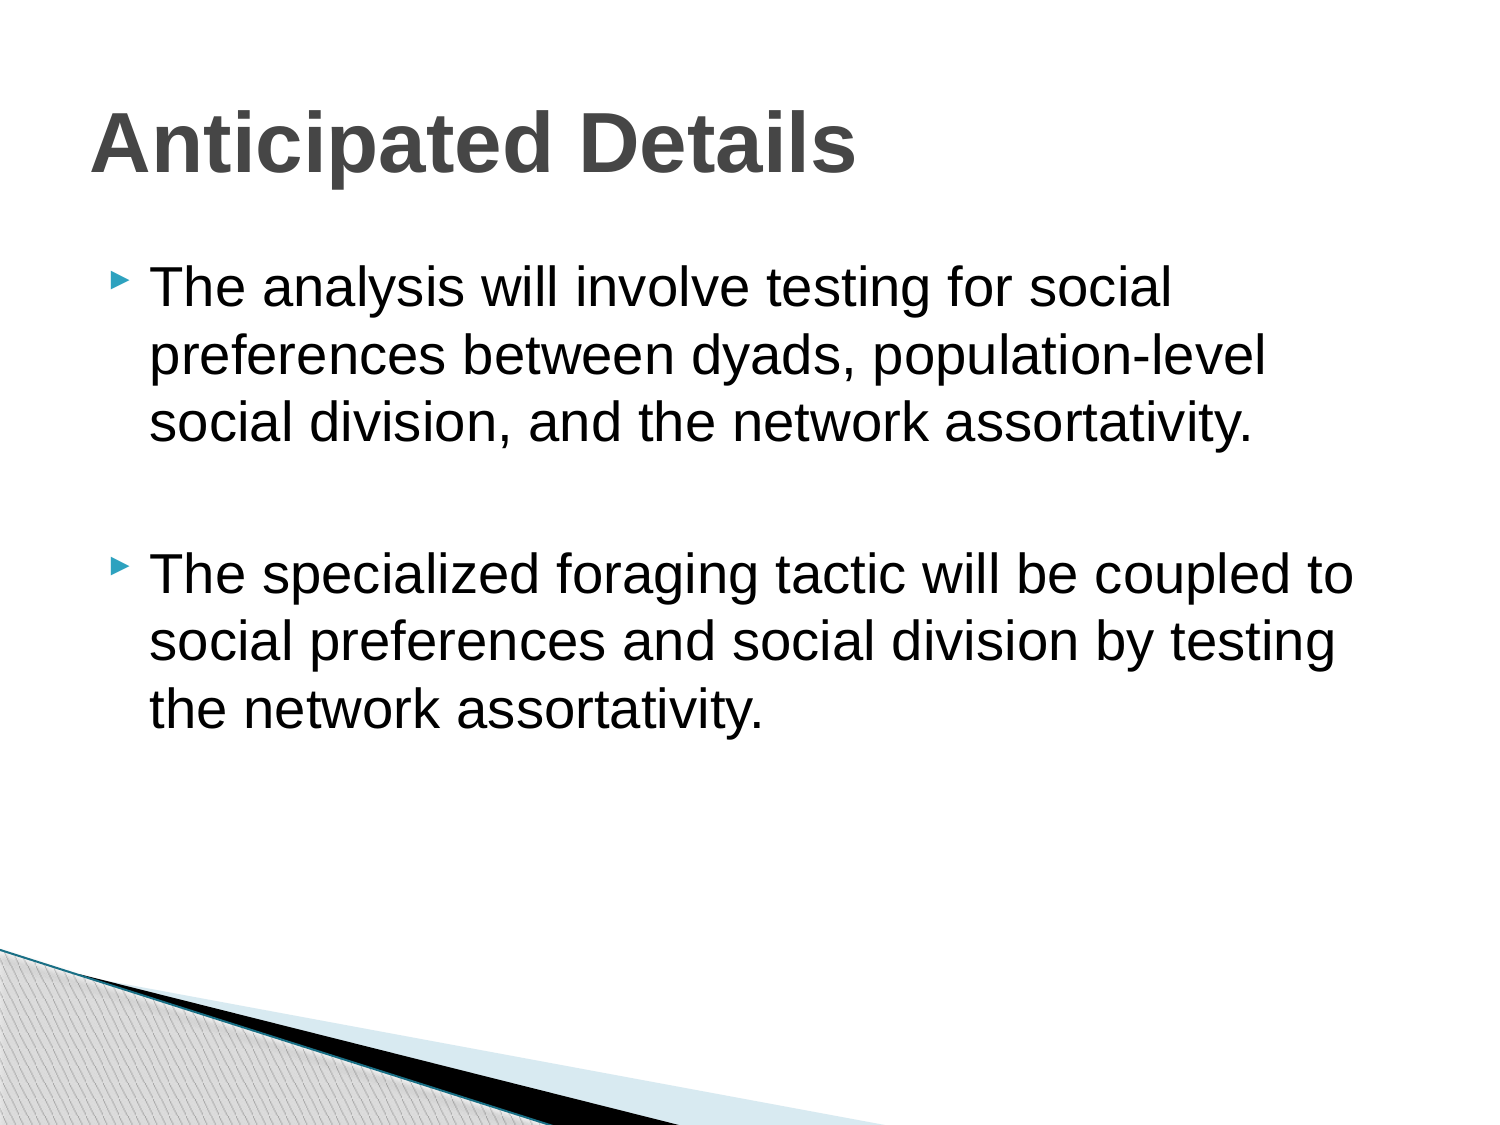

# Anticipated Details
The analysis will involve testing for social preferences between dyads, population-level social division, and the network assortativity.

The specialized foraging tactic will be coupled to social preferences and social division by testing the network assortativity.